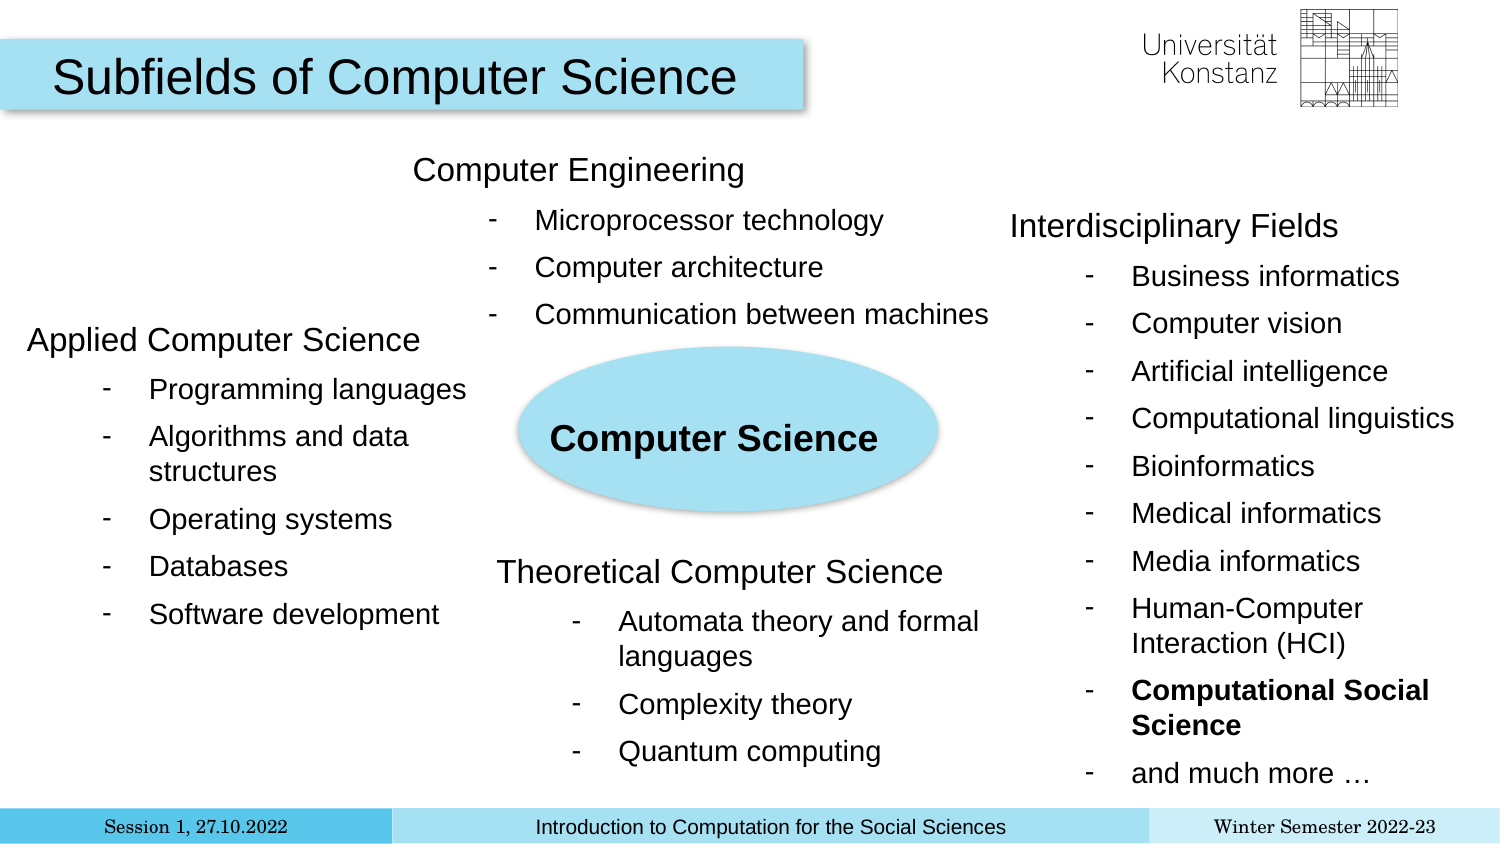

Subfields of Computer Science
Computer Engineering
Microprocessor technology
Computer architecture
Communication between machines
Interdisciplinary Fields
Business informatics
Computer vision
Artificial intelligence
Computational linguistics
Bioinformatics
Medical informatics
Media informatics
Human-Computer Interaction (HCI)
Computational Social Science
and much more …
Applied Computer Science
Programming languages
Algorithms and data structures
Operating systems
Databases
Software development

Computer Science
Theoretical Computer Science
Automata theory and formal languages
Complexity theory
Quantum computing